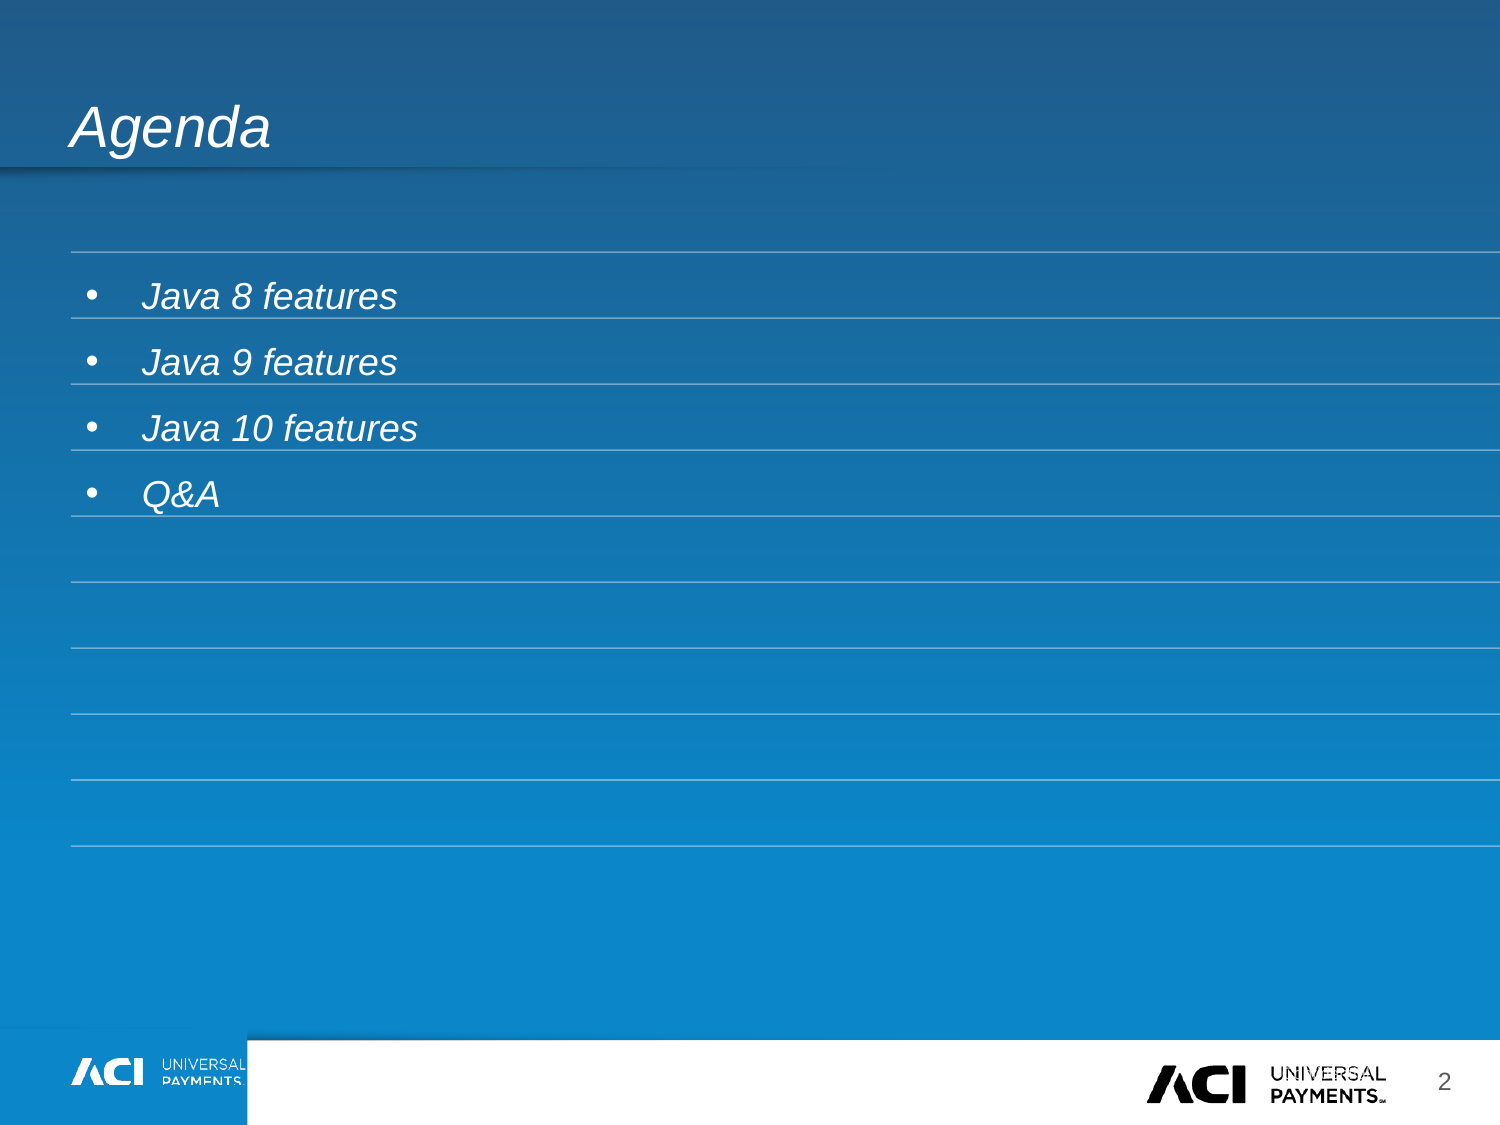

# Agenda
Java 8 features
Java 9 features
Java 10 features
Q&A
Confidential
2